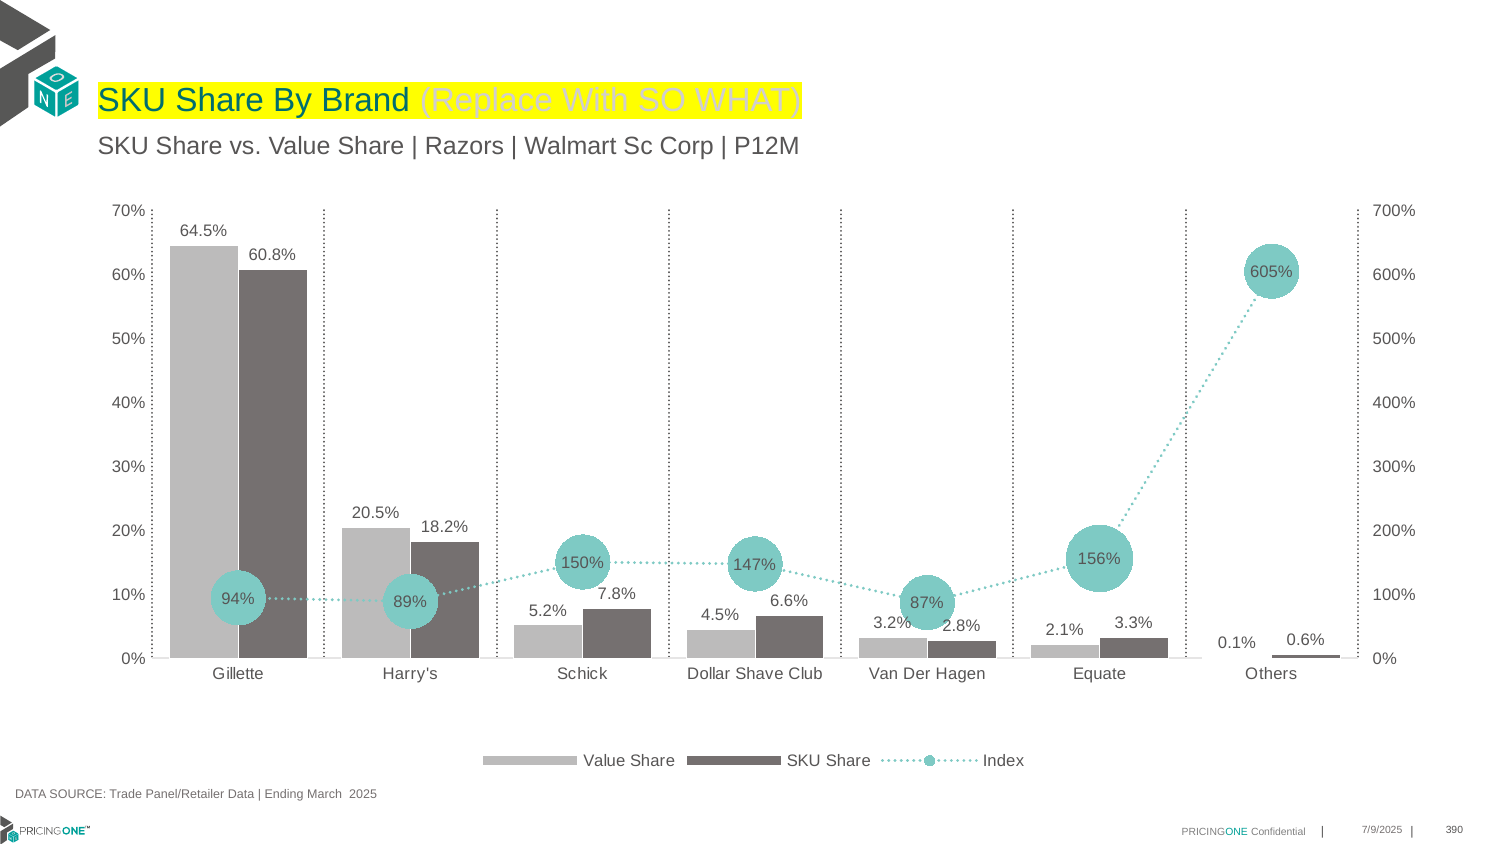

# SKU Share By Brand (Replace With SO WHAT)
SKU Share vs. Value Share | Razors | Walmart Sc Corp | P12M

### Chart

| Category | Value Share | SKU Share | Index |
|---|---|---|---|
| Gillette | 0.6447193202999075 | 0.6080679405520171 | 0.9431514170680644 |
| Harry's | 0.20469757345628167 | 0.18174097664543523 | 0.887851153175739 |
| Schick | 0.051987613451472806 | 0.07813163481953292 | 1.5028894313924206 |
| Dollar Shave Club | 0.04499843592908608 | 0.06624203821656052 | 1.4720964595514532 |
| Van Der Hagen | 0.03172996075494019 | 0.027600849256900217 | 0.8698671098294034 |
| Equate | 0.02095429977545837 | 0.032696390658174104 | 1.5603666554617133 |
| Others | 0.0009127963328533817 | 0.005520169851380043 | 6.047537279344792 |
DATA SOURCE: Trade Panel/Retailer Data | Ending March  2025

7/9/2025
390